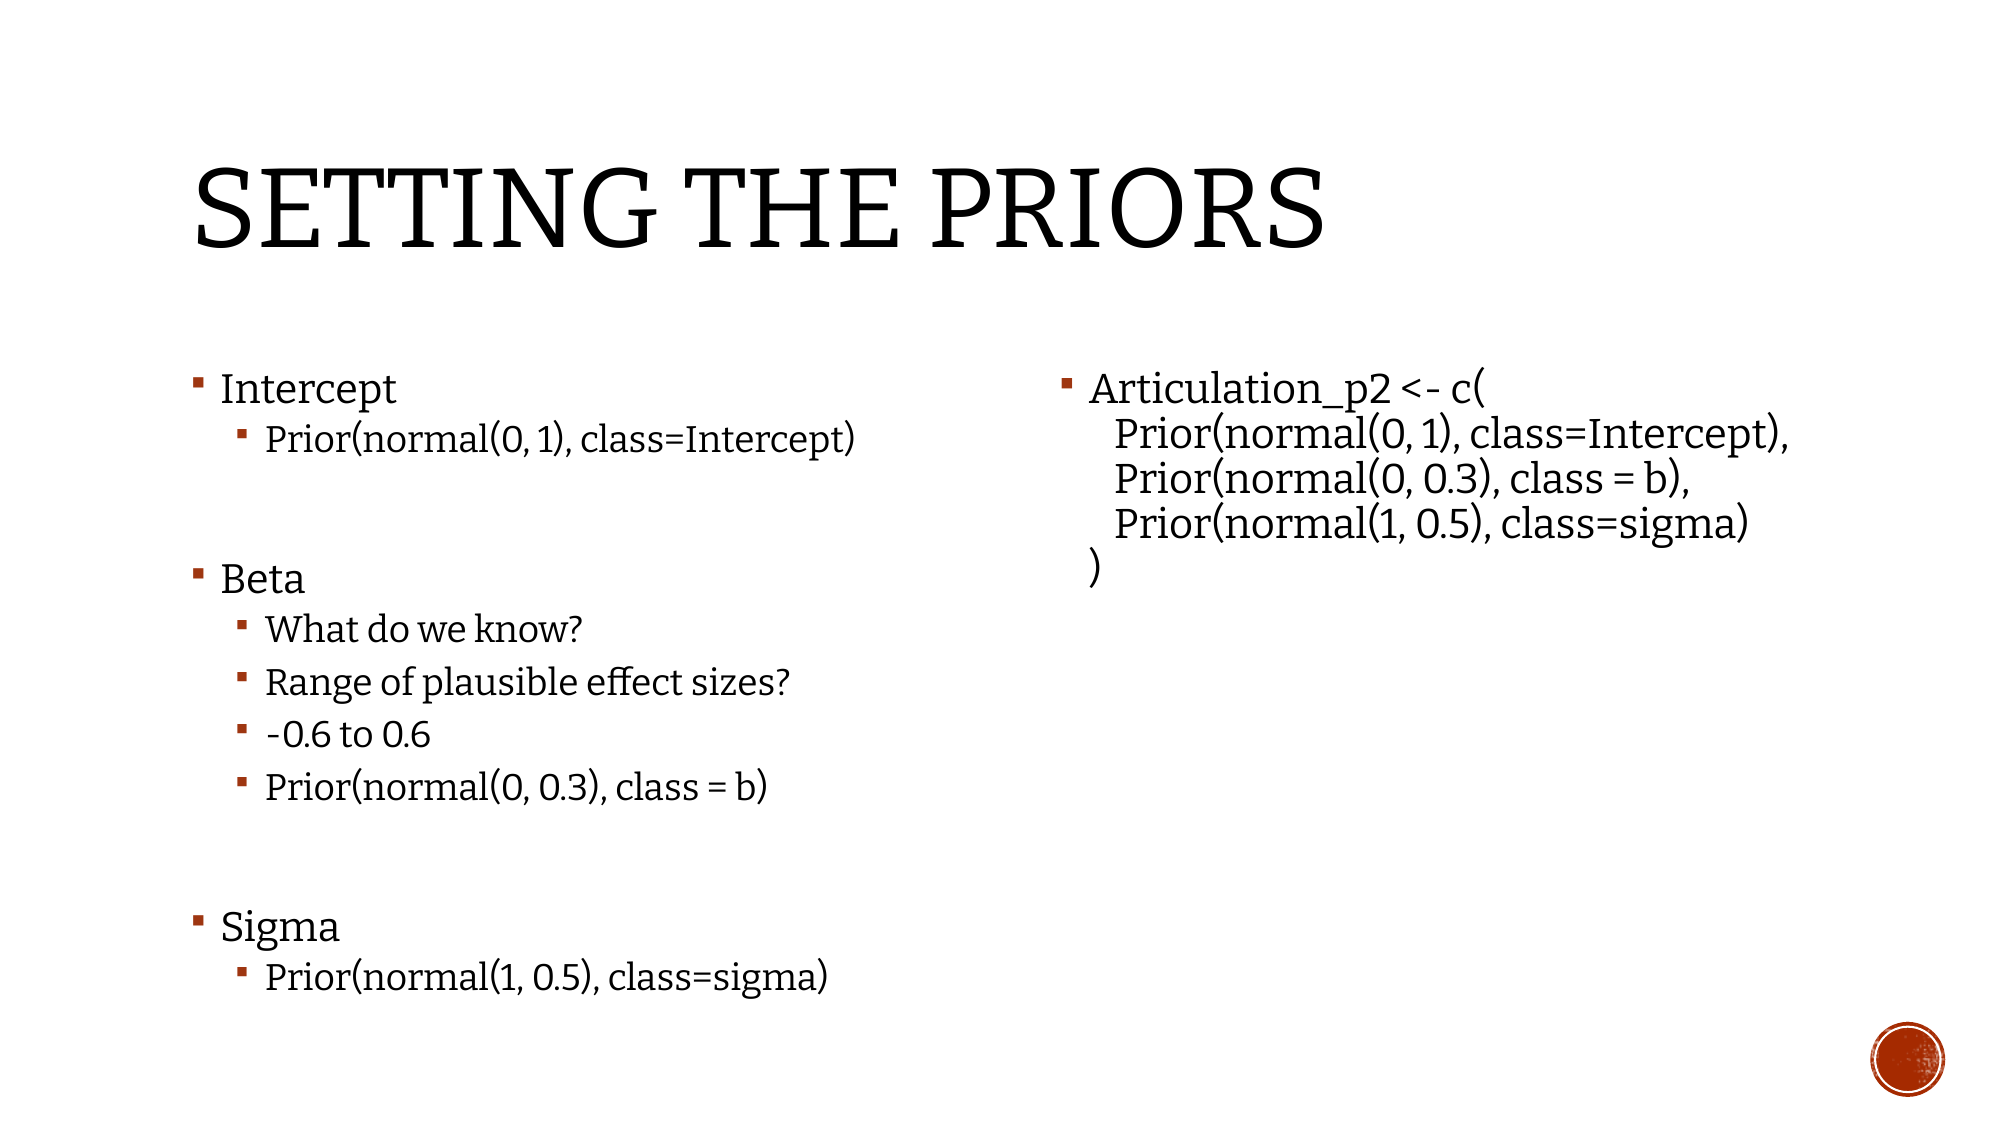

# Setting the priors
Intercept
Prior(normal(0, 1), class=Intercept)

Beta
What do we know?
Range of plausible effect sizes?
-0.6 to 0.6
Prior(normal(0, 0.3), class = b)

Sigma
Prior(normal(1, 0.5), class=sigma)
Articulation_p2 <- c(
   Prior(normal(0, 1), class=Intercept),
   Prior(normal(0, 0.3), class = b),
   Prior(normal(1, 0.5), class=sigma)
)